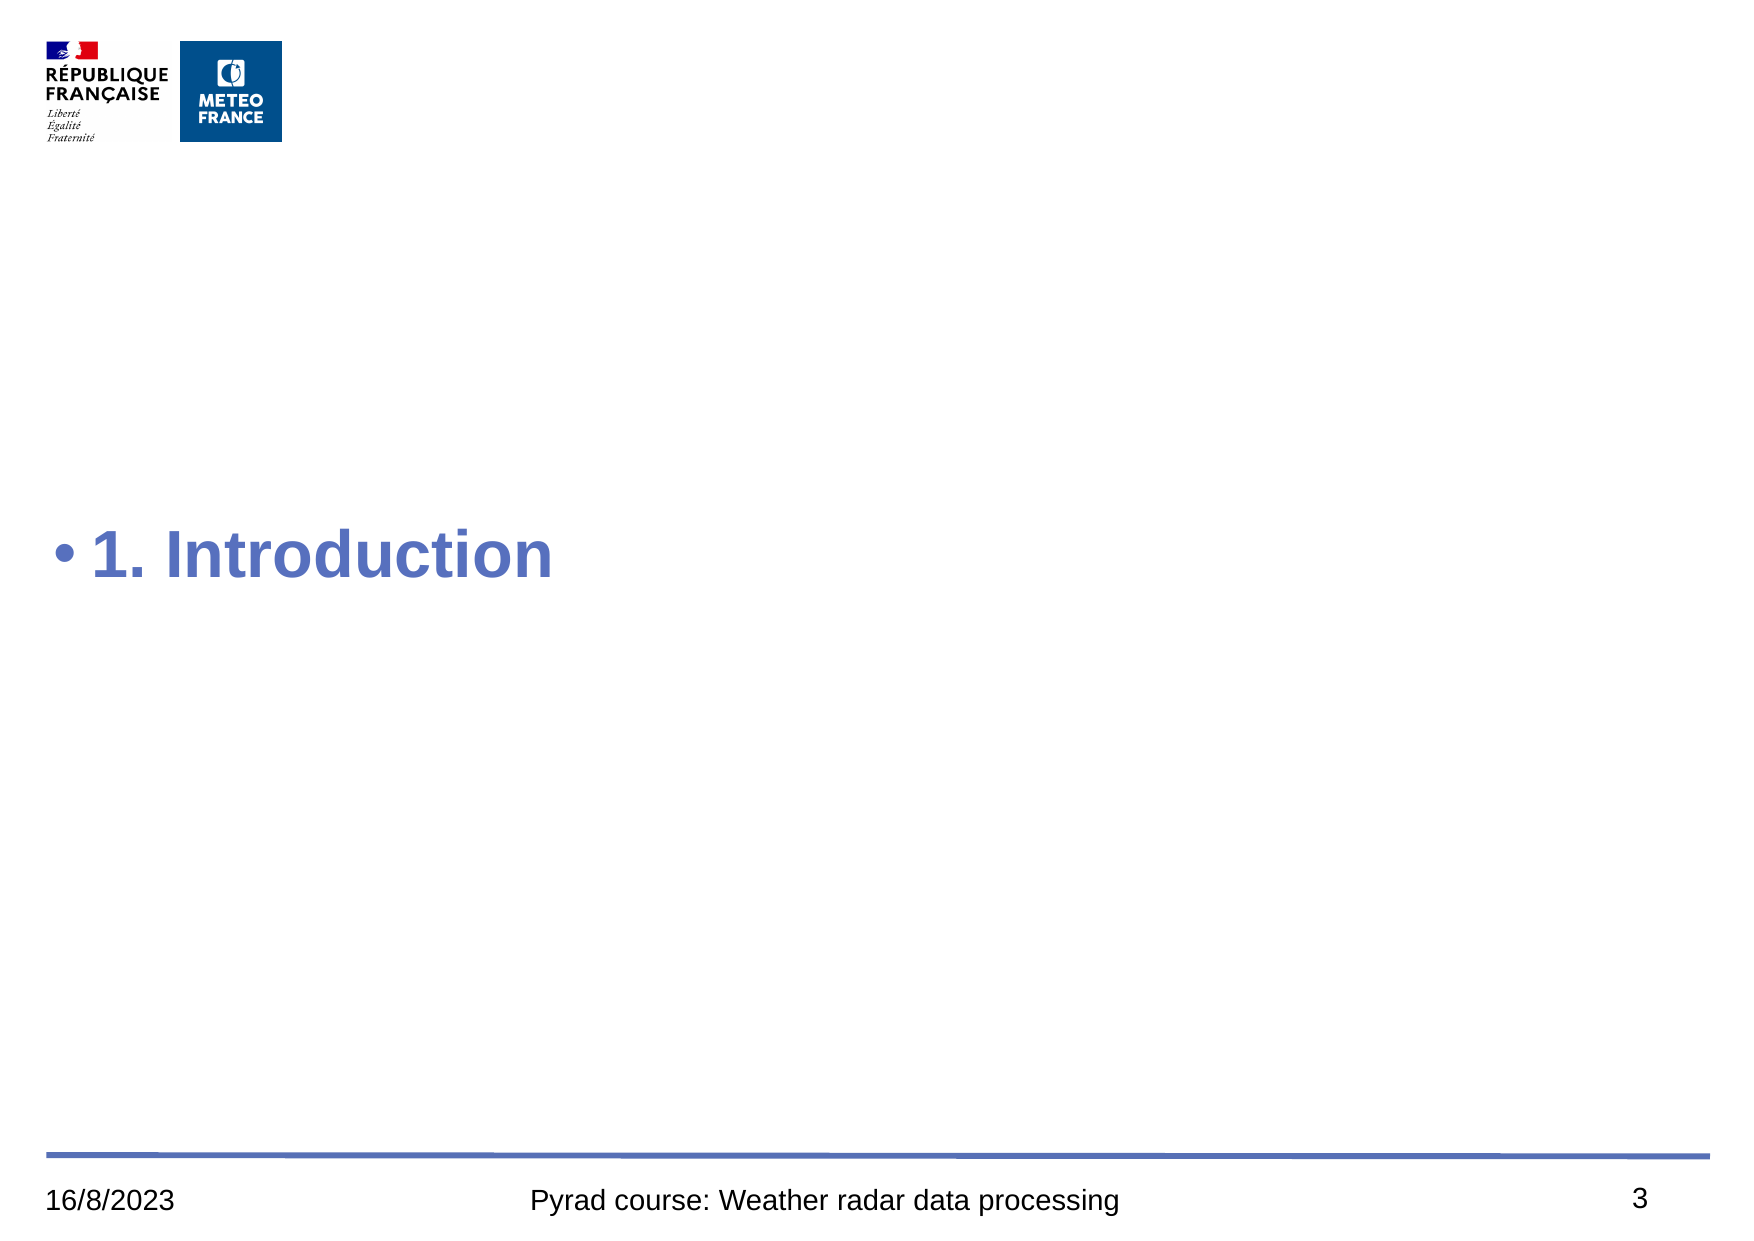

# 1. Introduction
3
16/8/2023
Pyrad course: Weather radar data processing